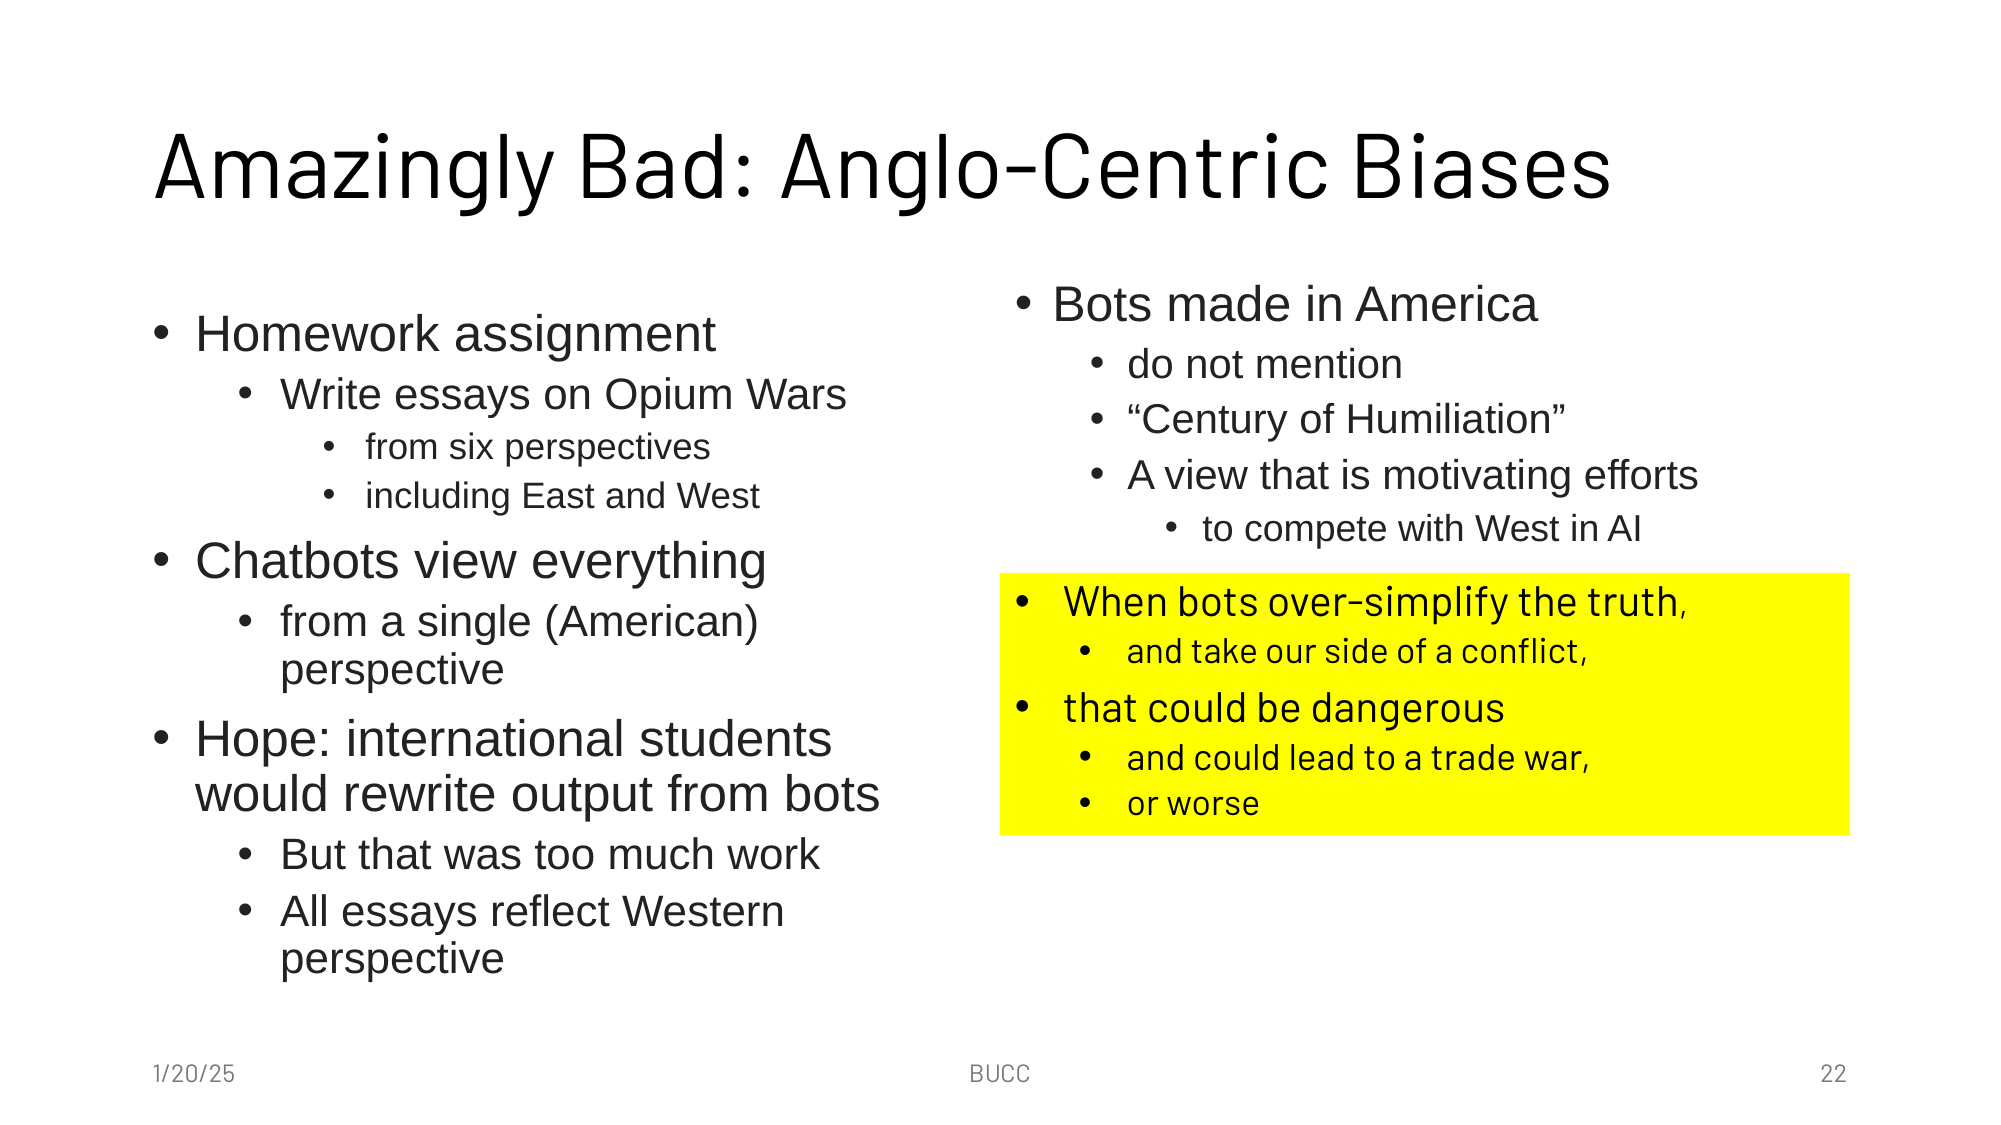

# Amazingly Bad: Anglo-Centric Biases
Bots made in America
do not mention
“Century of Humiliation”
A view that is motivating efforts
to compete with West in AI
Homework assignment
Write essays on Opium Wars
from six perspectives
including East and West
Chatbots view everything
from a single (American) perspective
Hope: international students would rewrite output from bots
But that was too much work
All essays reflect Western perspective
When bots over-simplify the truth,
and take our side of a conflict,
that could be dangerous
and could lead to a trade war,
or worse
1/20/25
BUCC
22